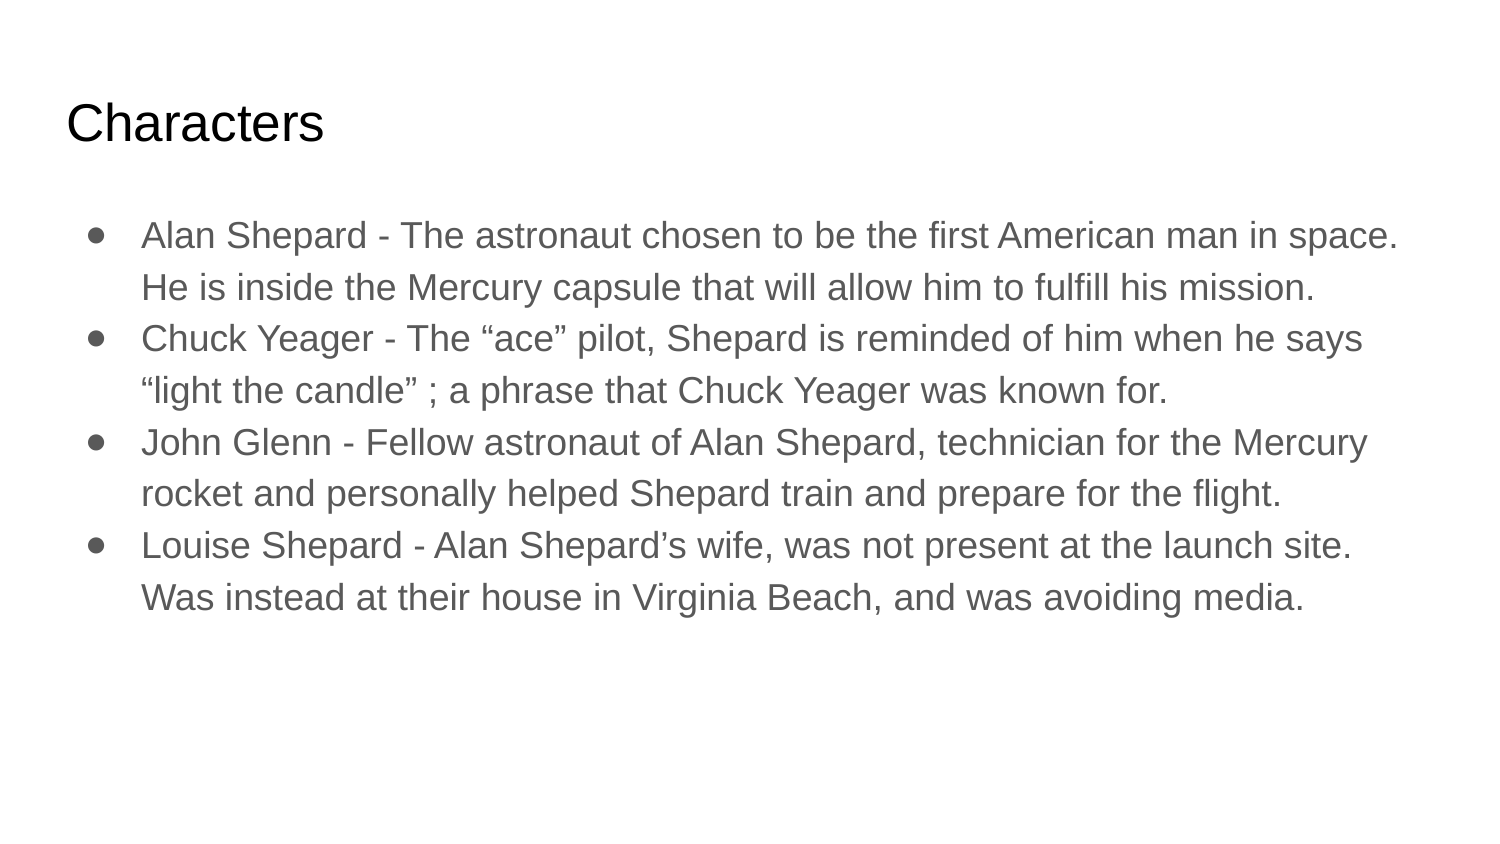

# Characters
Alan Shepard - The astronaut chosen to be the first American man in space. He is inside the Mercury capsule that will allow him to fulfill his mission.
Chuck Yeager - The “ace” pilot, Shepard is reminded of him when he says “light the candle” ; a phrase that Chuck Yeager was known for.
John Glenn - Fellow astronaut of Alan Shepard, technician for the Mercury rocket and personally helped Shepard train and prepare for the flight.
Louise Shepard - Alan Shepard’s wife, was not present at the launch site. Was instead at their house in Virginia Beach, and was avoiding media.